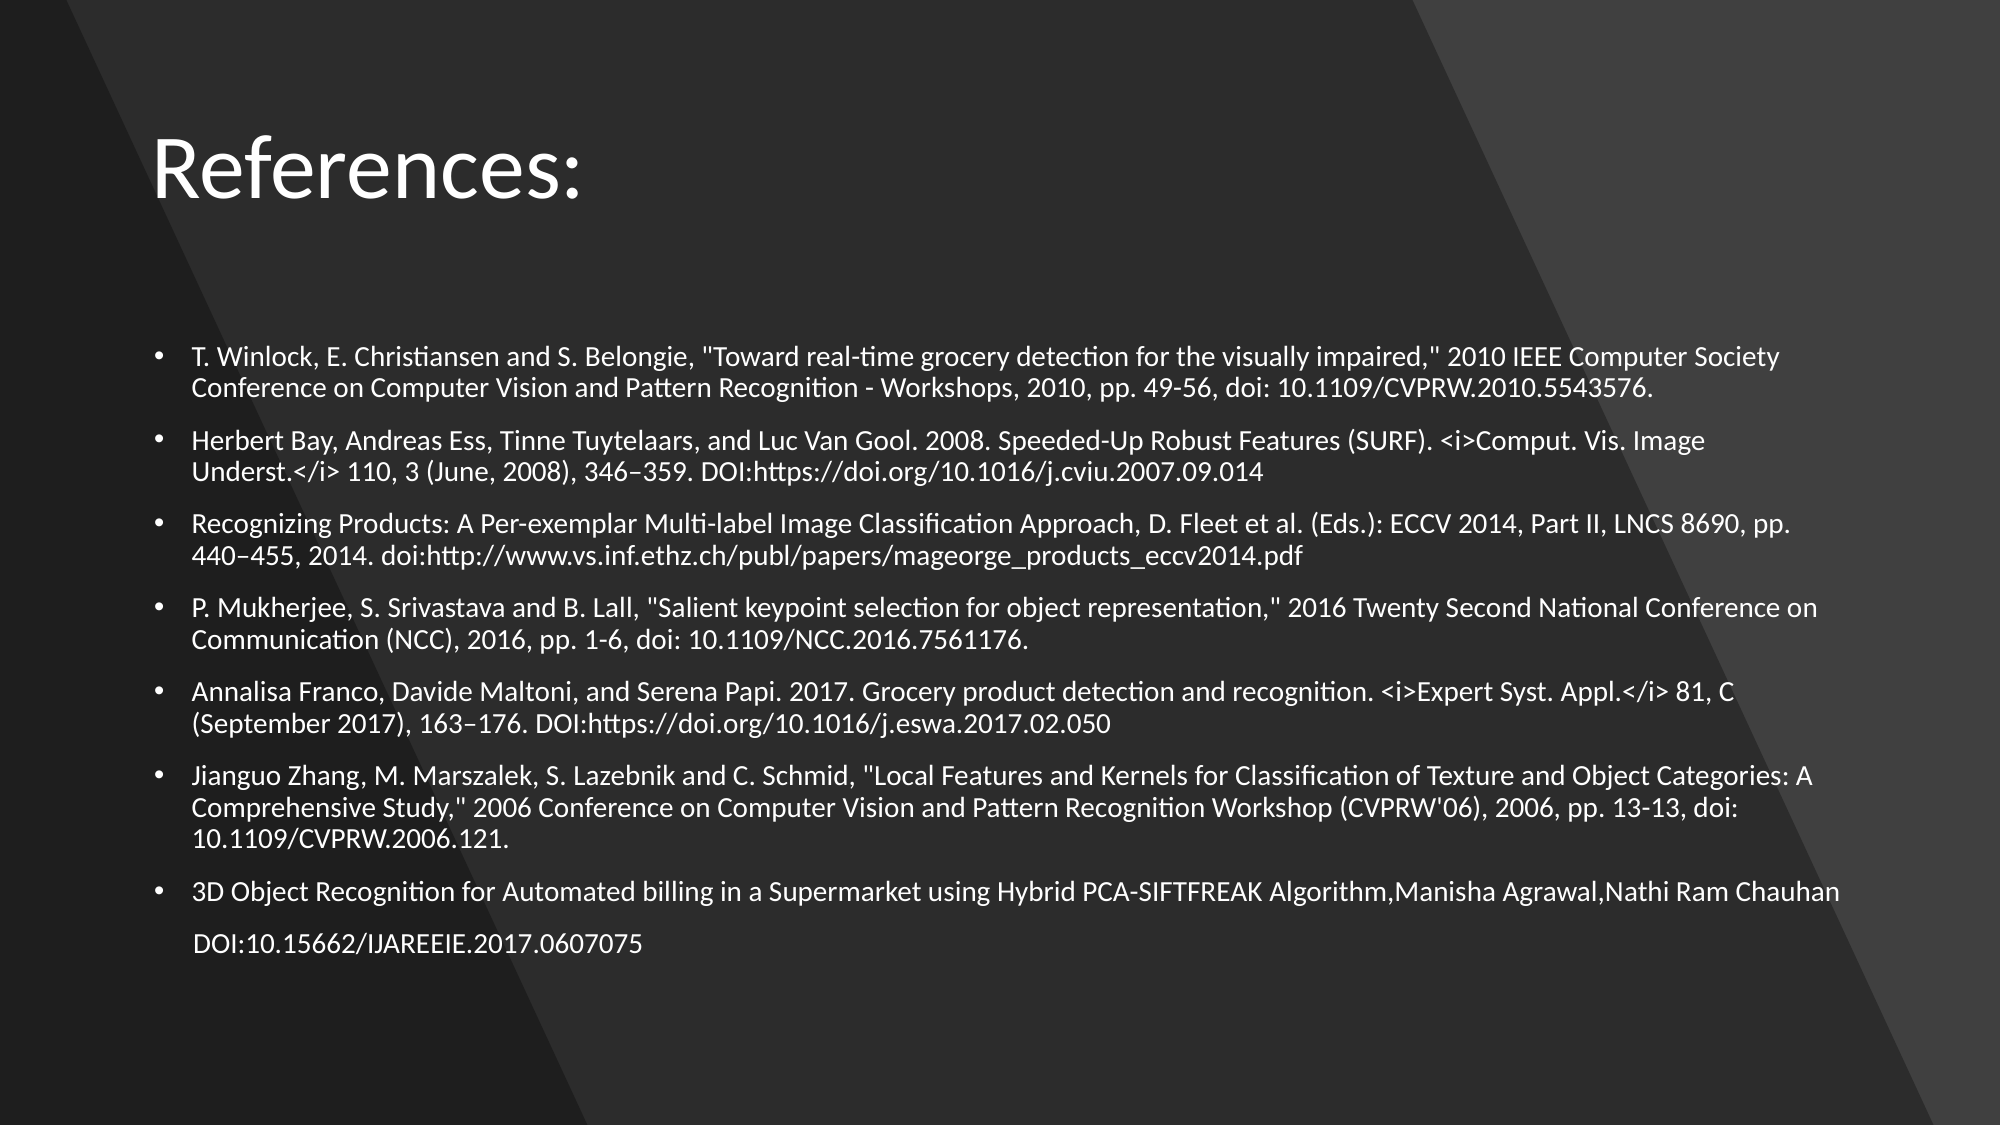

# References:
T. Winlock, E. Christiansen and S. Belongie, "Toward real-time grocery detection for the visually impaired," 2010 IEEE Computer Society Conference on Computer Vision and Pattern Recognition - Workshops, 2010, pp. 49-56, doi: 10.1109/CVPRW.2010.5543576.
Herbert Bay, Andreas Ess, Tinne Tuytelaars, and Luc Van Gool. 2008. Speeded-Up Robust Features (SURF). <i>Comput. Vis. Image Underst.</i> 110, 3 (June, 2008), 346–359. DOI:https://doi.org/10.1016/j.cviu.2007.09.014
Recognizing Products: A Per-exemplar Multi-label Image Classification Approach, D. Fleet et al. (Eds.): ECCV 2014, Part II, LNCS 8690, pp. 440–455, 2014. doi:http://www.vs.inf.ethz.ch/publ/papers/mageorge_products_eccv2014.pdf
P. Mukherjee, S. Srivastava and B. Lall, "Salient keypoint selection for object representation," 2016 Twenty Second National Conference on Communication (NCC), 2016, pp. 1-6, doi: 10.1109/NCC.2016.7561176.
Annalisa Franco, Davide Maltoni, and Serena Papi. 2017. Grocery product detection and recognition. <i>Expert Syst. Appl.</i> 81, C (September 2017), 163–176. DOI:https://doi.org/10.1016/j.eswa.2017.02.050
Jianguo Zhang, M. Marszalek, S. Lazebnik and C. Schmid, "Local Features and Kernels for Classification of Texture and Object Categories: A Comprehensive Study," 2006 Conference on Computer Vision and Pattern Recognition Workshop (CVPRW'06), 2006, pp. 13-13, doi: 10.1109/CVPRW.2006.121.
3D Object Recognition for Automated billing in a Supermarket using Hybrid PCA-SIFTFREAK Algorithm,Manisha Agrawal,Nathi Ram Chauhan
      DOI:10.15662/IJAREEIE.2017.0607075